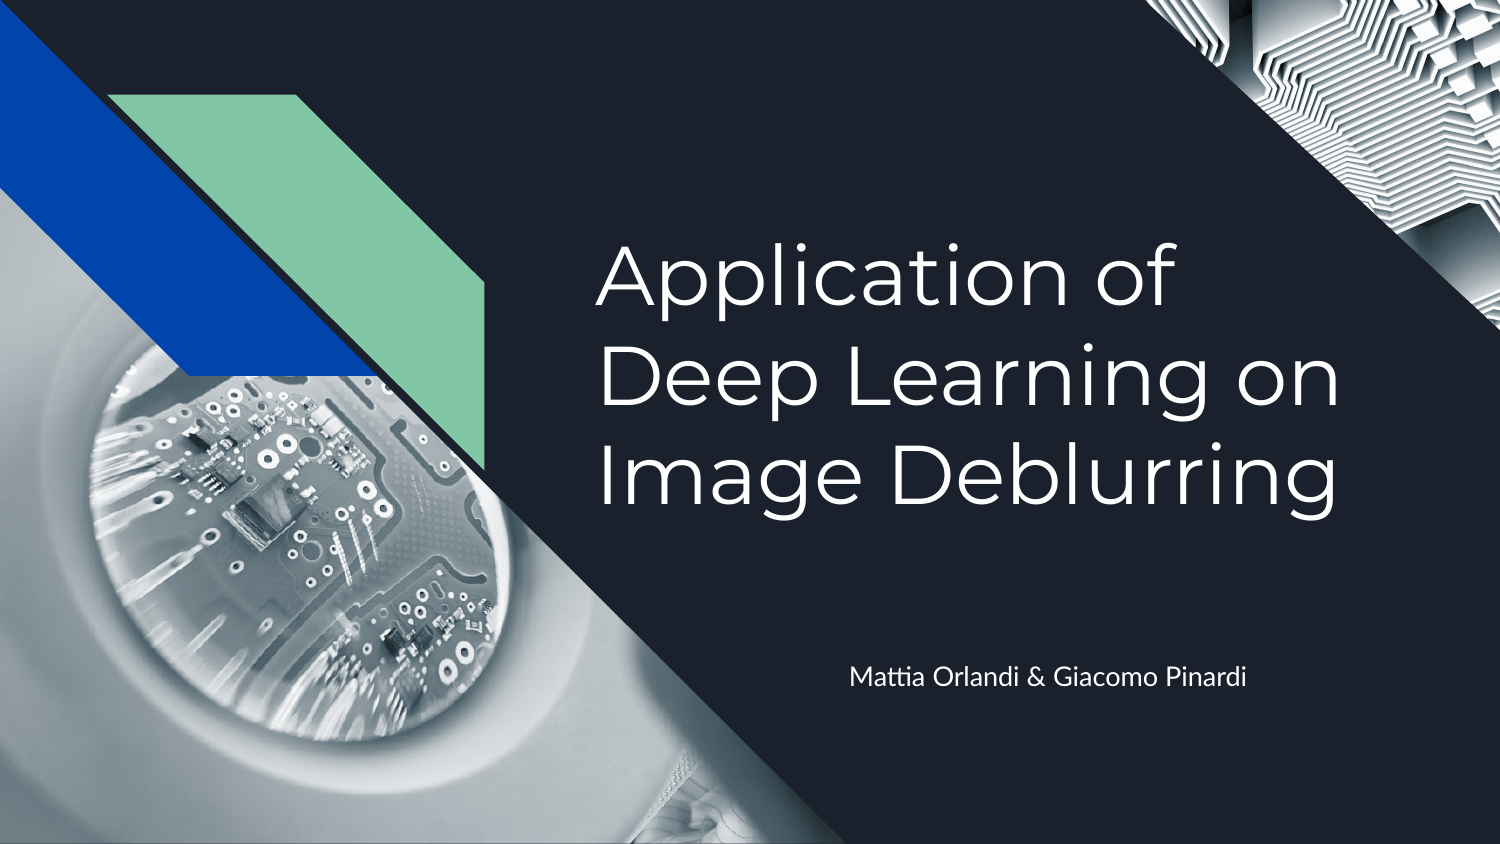

# Application of Deep Learning on Image Deblurring
Mattia Orlandi & Giacomo Pinardi